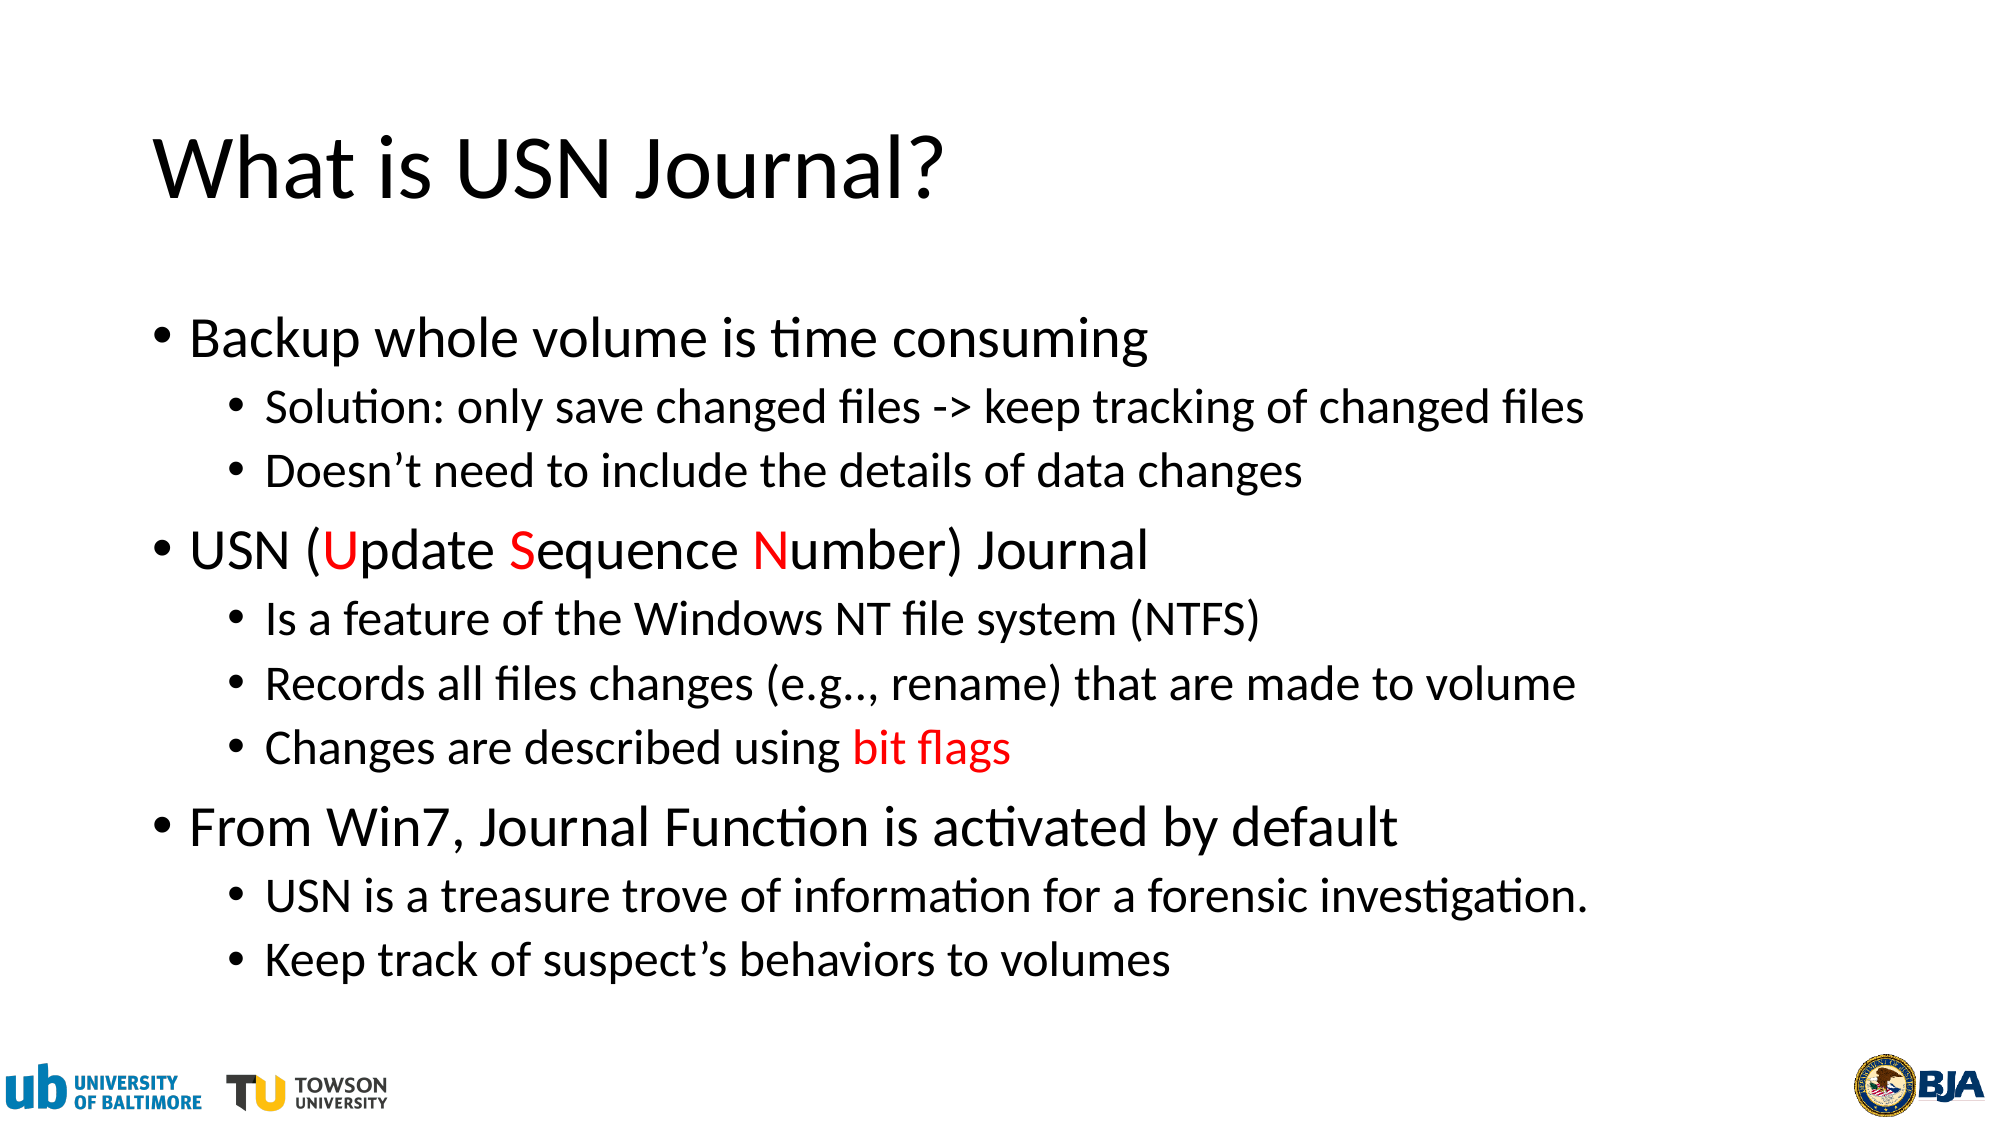

# What is USN Journal?
Backup whole volume is time consuming
Solution: only save changed files -> keep tracking of changed files
Doesn’t need to include the details of data changes
USN (Update Sequence Number) Journal
Is a feature of the Windows NT file system (NTFS)
Records all files changes (e.g.., rename) that are made to volume
Changes are described using bit flags
From Win7, Journal Function is activated by default
USN is a treasure trove of information for a forensic investigation.
Keep track of suspect’s behaviors to volumes